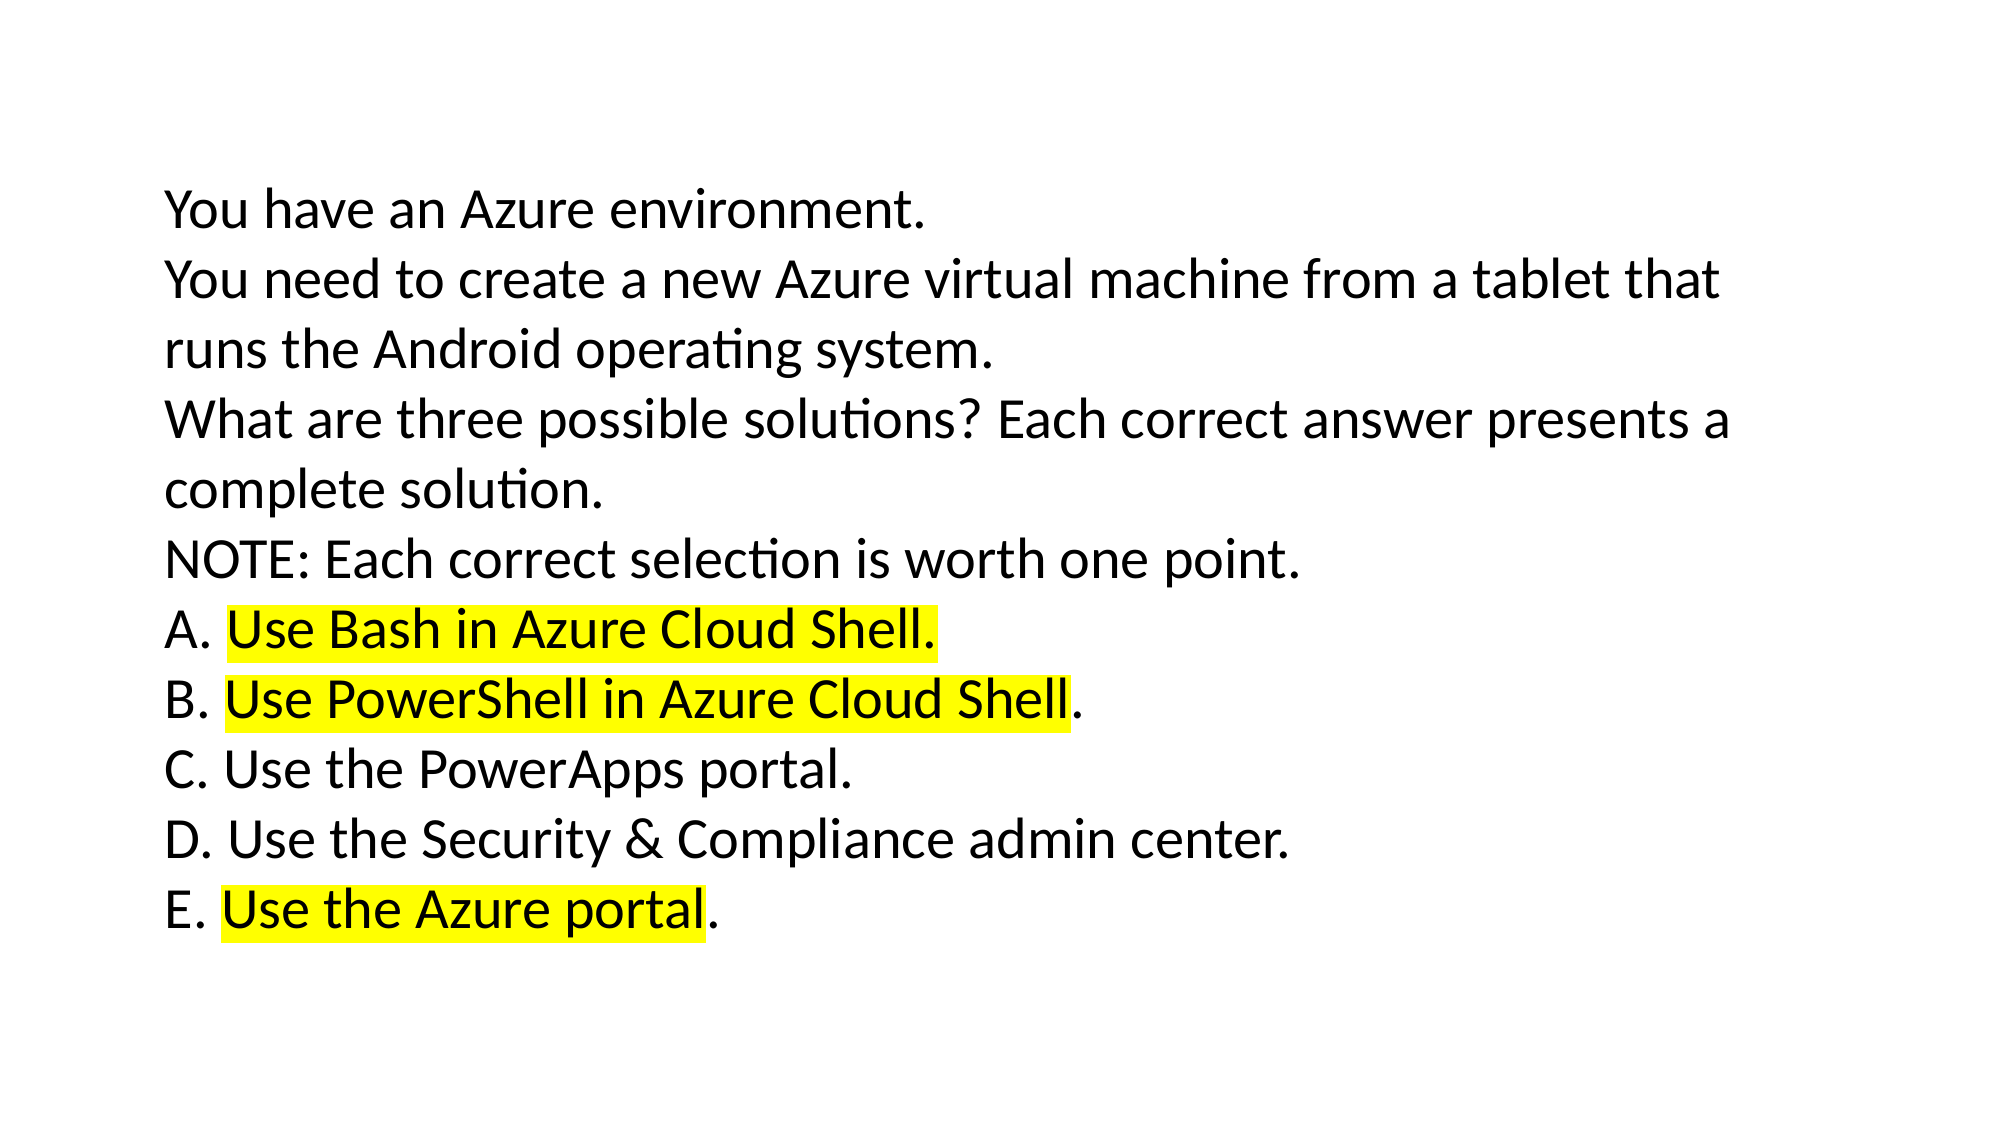

#
You have an Azure environment.
You need to create a new Azure virtual machine from a tablet that runs the Android operating system.
What are three possible solutions? Each correct answer presents a complete solution.
NOTE: Each correct selection is worth one point.
A. Use Bash in Azure Cloud Shell.
B. Use PowerShell in Azure Cloud Shell.
C. Use the PowerApps portal.
D. Use the Security & Compliance admin center.
E. Use the Azure portal.